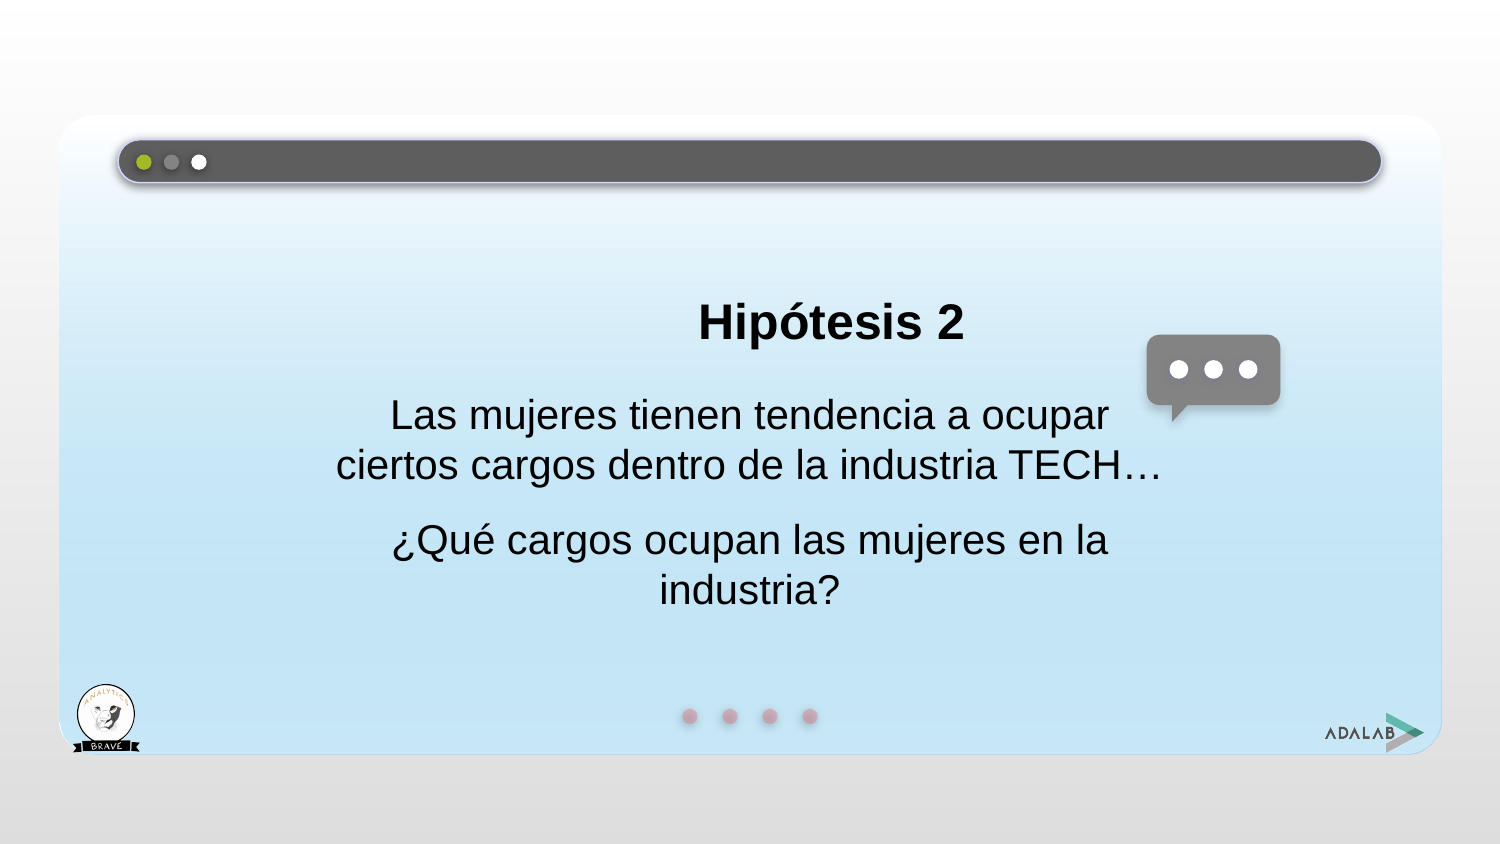

# Hipótesis 2

Las mujeres tienen tendencia a ocupar ciertos cargos dentro de la industria TECH…
¿Qué cargos ocupan las mujeres en la industria?